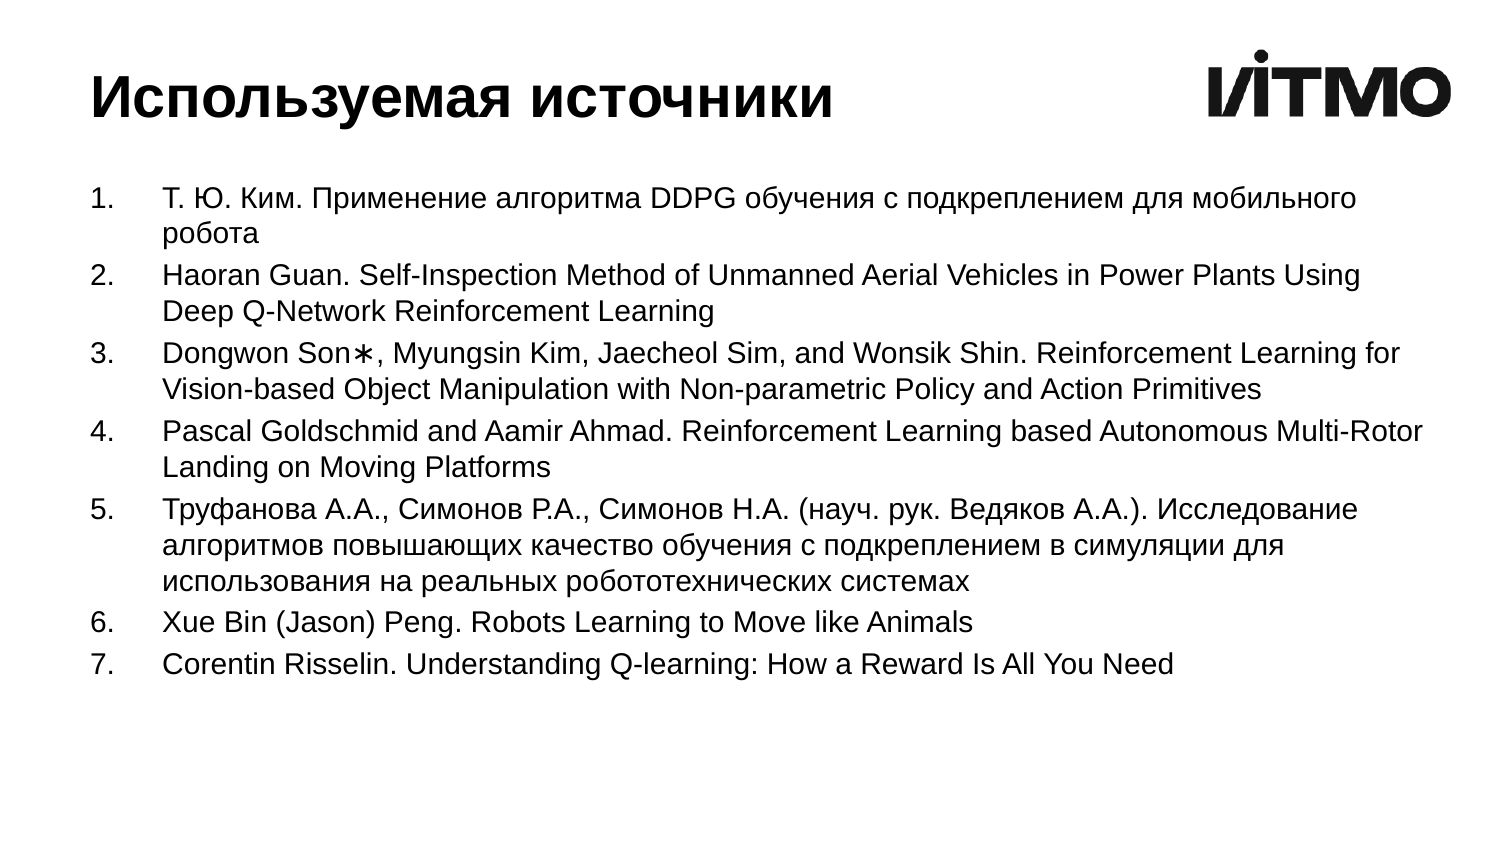

# Используемая источники
Т. Ю. Ким. Применение алгоритма DDPG обучения с подкреплением для мобильного робота
Haoran Guan. Self-Inspection Method of Unmanned Aerial Vehicles in Power Plants Using Deep Q-Network Reinforcement Learning
Dongwon Son∗, Myungsin Kim, Jaecheol Sim, and Wonsik Shin. Reinforcement Learning for Vision-based Object Manipulation with Non-parametric Policy and Action Primitives
Pascal Goldschmid and Aamir Ahmad. Reinforcement Learning based Autonomous Multi-Rotor Landing on Moving Platforms
Труфанова А.А., Симонов Р.А., Симонов Н.А. (науч. рук. Ведяков А.А.). Исследование алгоритмов повышающих качество обучения с подкреплением в симуляции для использования на реальных робототехнических системах
Xue Bin (Jason) Peng. Robots Learning to Move like Animals
Corentin Risselin. Understanding Q-learning: How a Reward Is All You Need